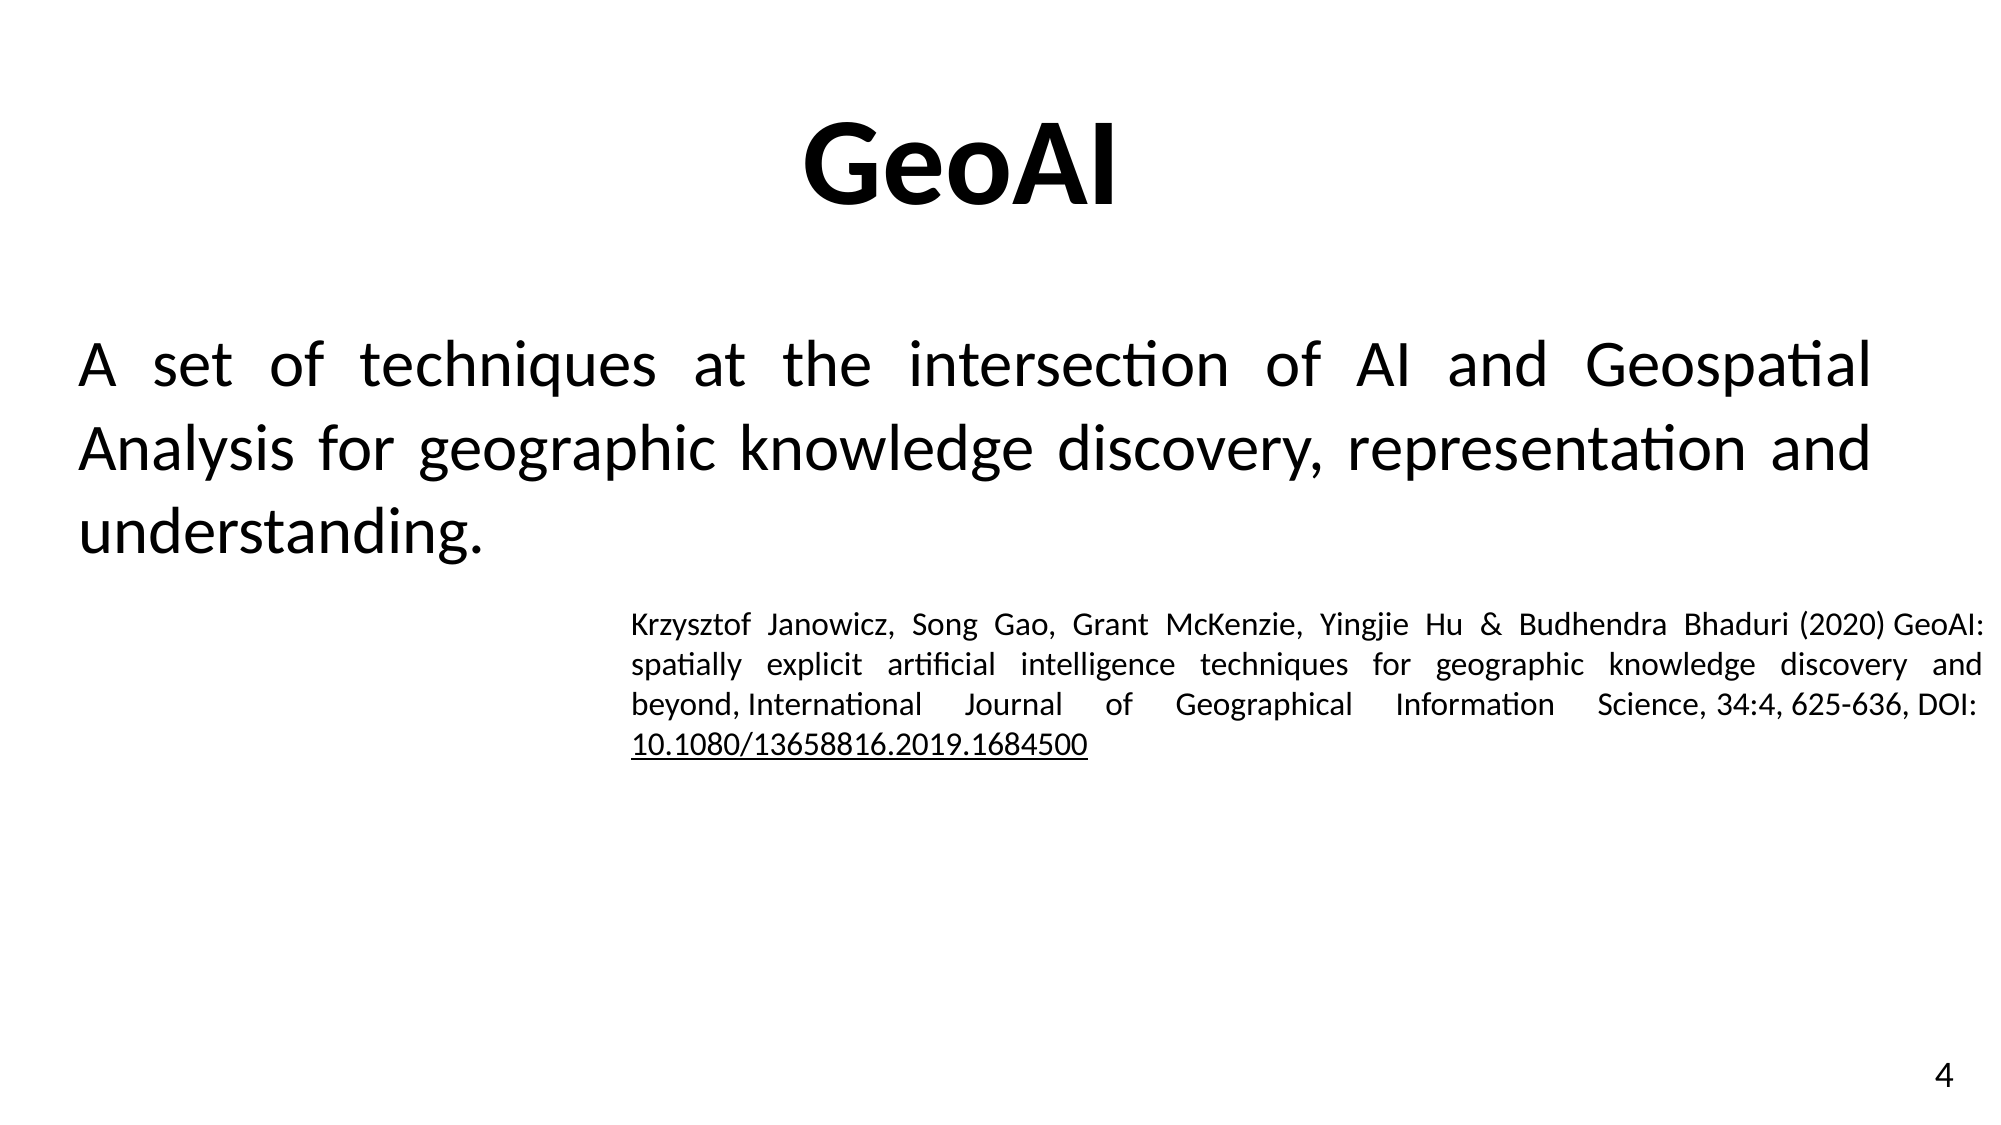

GeoAI
A set of techniques at the intersection of AI and Geospatial Analysis for geographic knowledge discovery, representation and understanding.
Krzysztof Janowicz, Song Gao, Grant McKenzie, Yingjie Hu & Budhendra Bhaduri (2020) GeoAI: spatially explicit artificial intelligence techniques for geographic knowledge discovery and beyond, International Journal of Geographical Information Science, 34:4, 625-636, DOI: 10.1080/13658816.2019.1684500
4